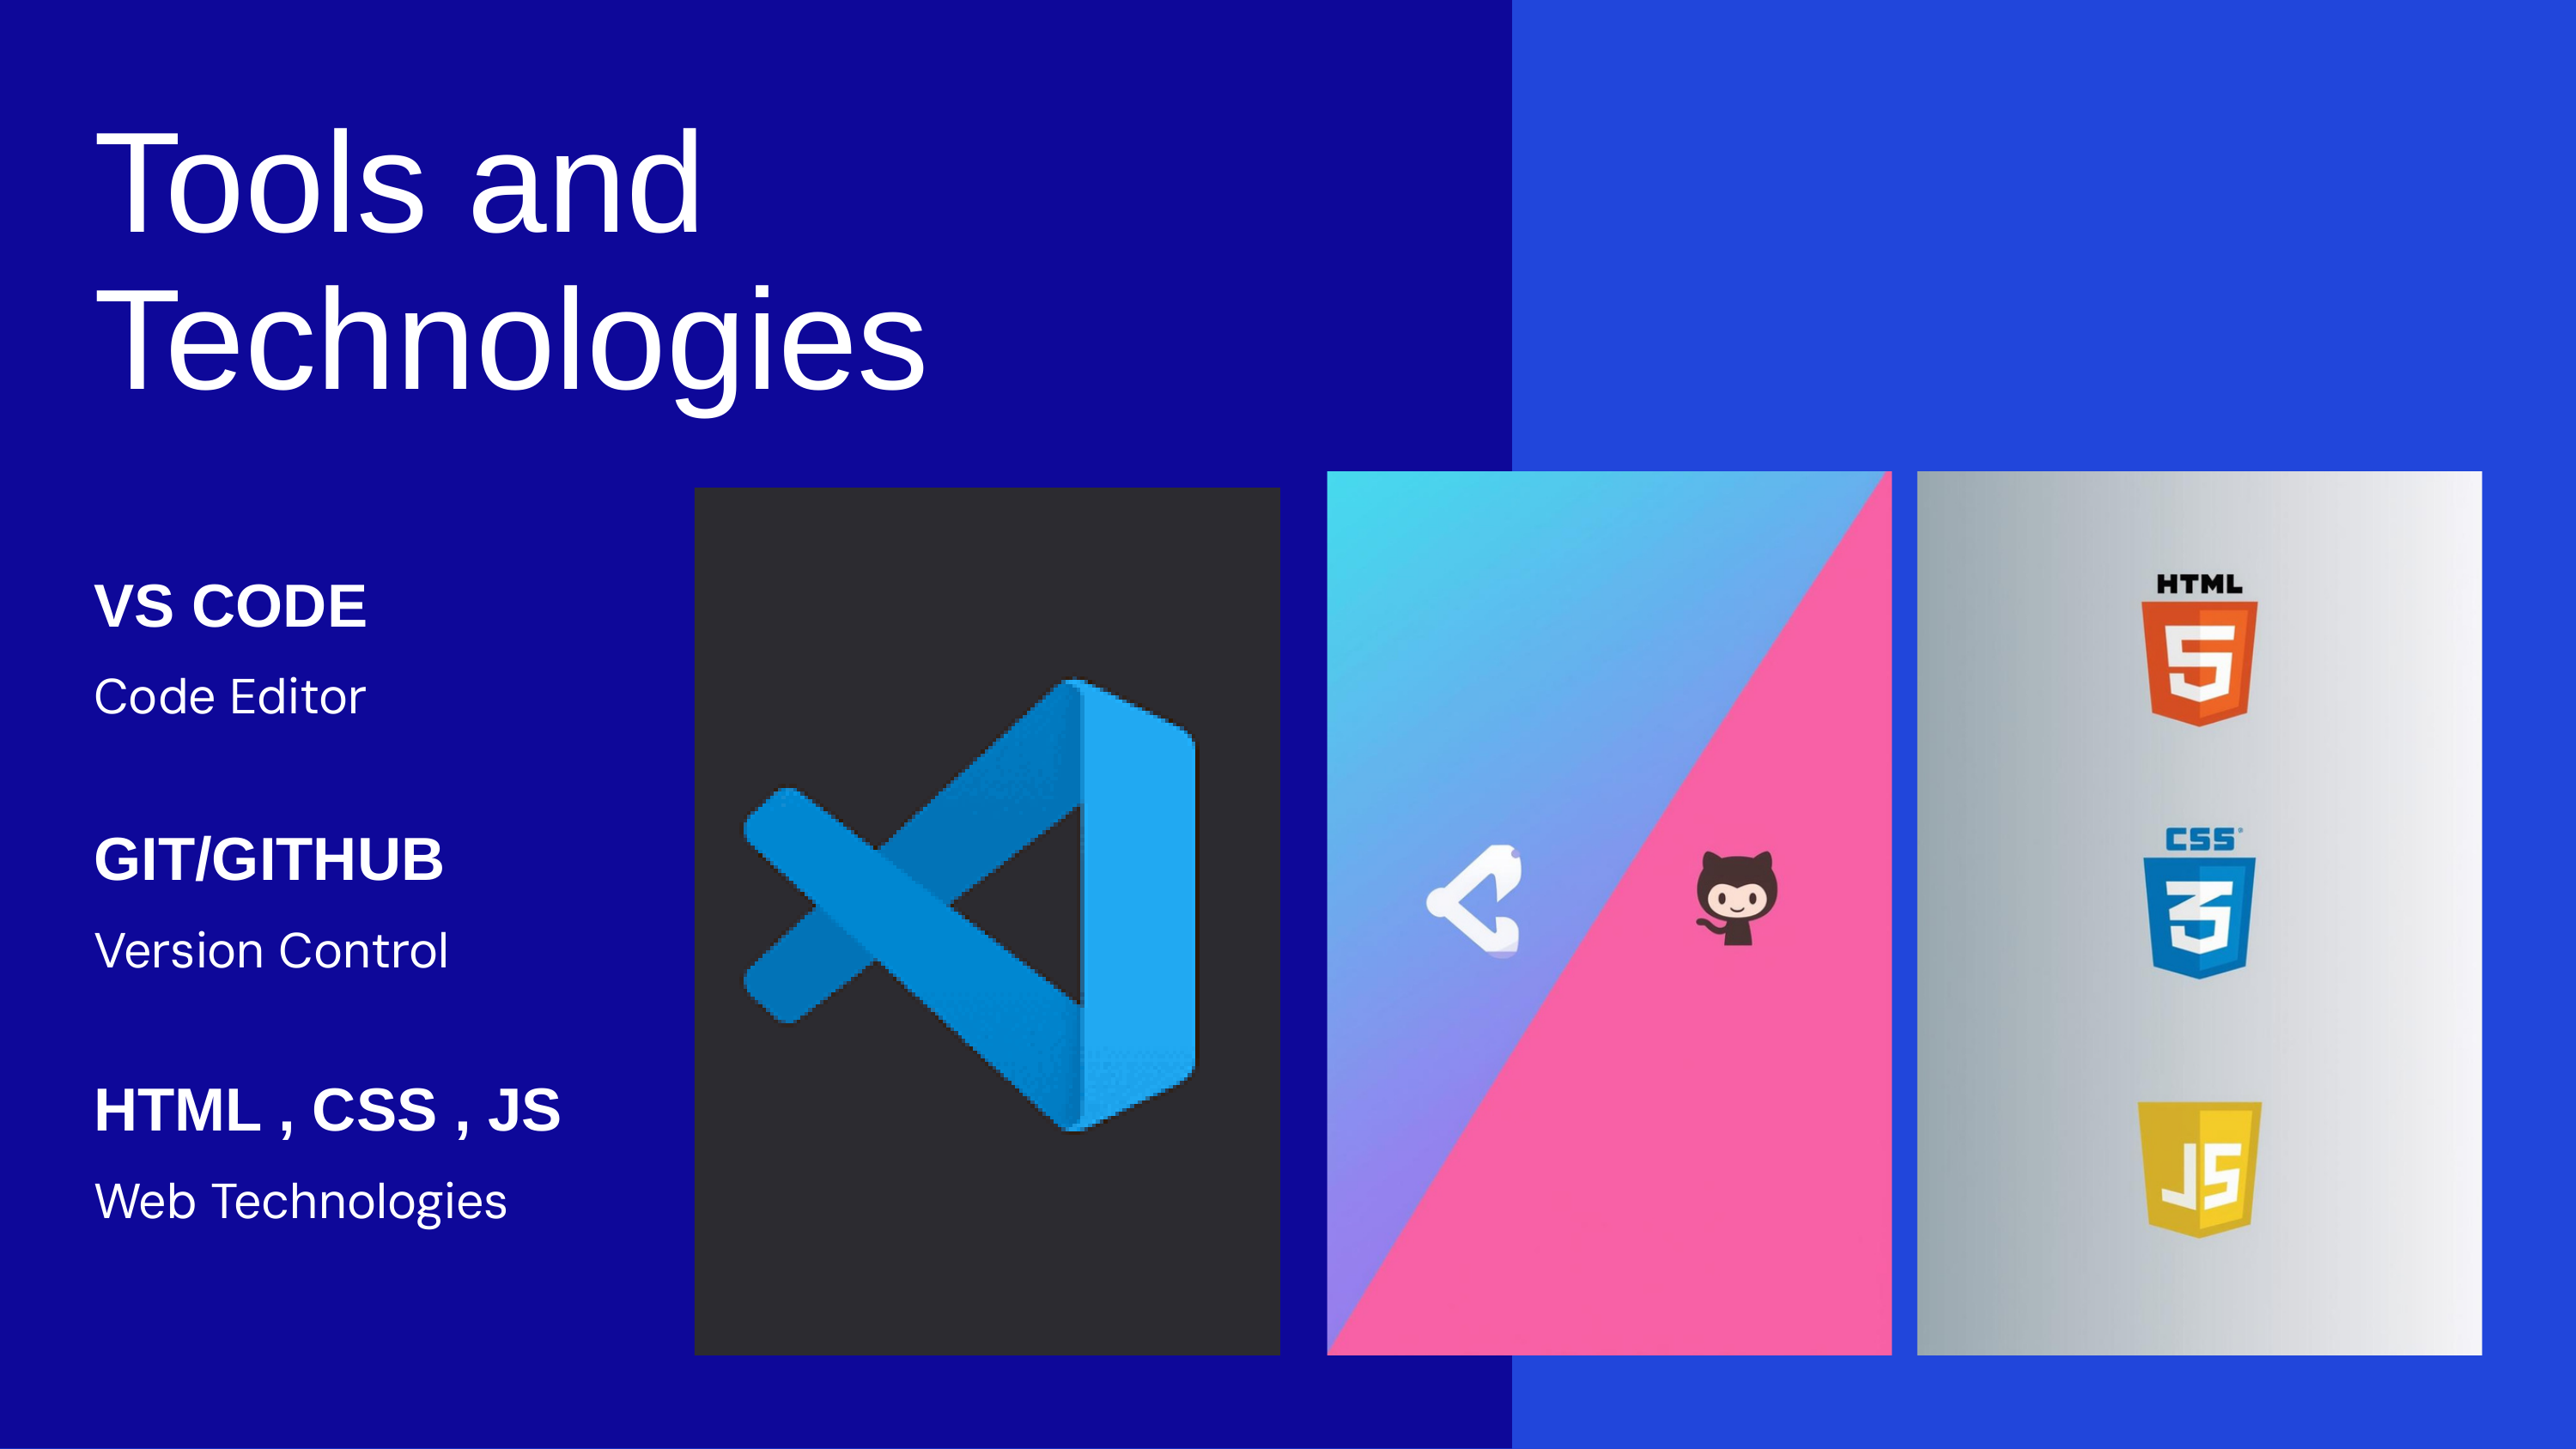

Tools and Technologies

VS CODE
Code Editor
GIT/GITHUB
Version Control
HTML , CSS , JS
Web Technologies